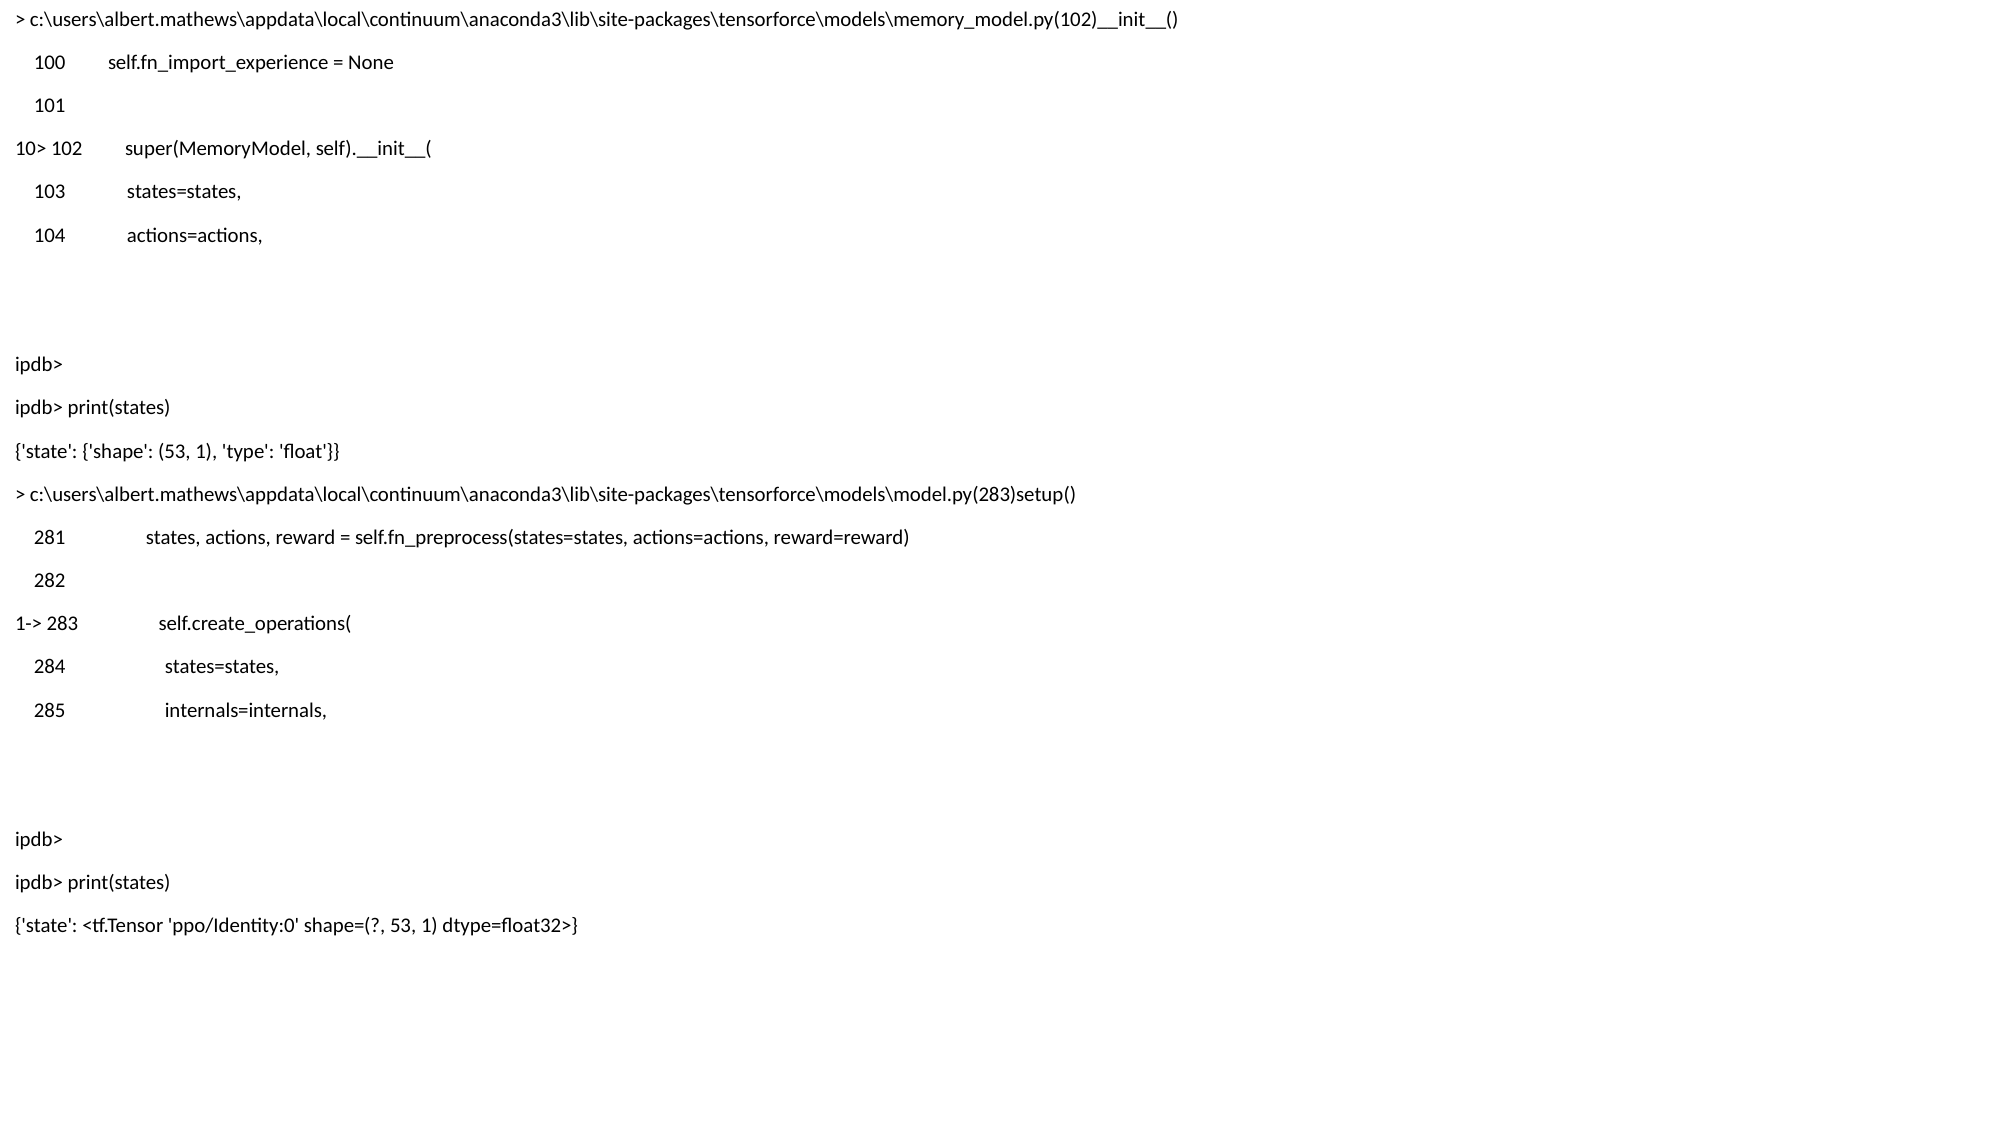

> c:\users\albert.mathews\appdata\local\continuum\anaconda3\lib\site-packages\tensorforce\models\memory_model.py(102)__init__()
    100         self.fn_import_experience = None
    101
10> 102         super(MemoryModel, self).__init__(
    103             states=states,
    104             actions=actions,

ipdb>
ipdb> print(states)
{'state': {'shape': (53, 1), 'type': 'float'}}
> c:\users\albert.mathews\appdata\local\continuum\anaconda3\lib\site-packages\tensorforce\models\model.py(283)setup()
    281                 states, actions, reward = self.fn_preprocess(states=states, actions=actions, reward=reward)
    282
1-> 283                 self.create_operations(
    284                     states=states,
    285                     internals=internals,

ipdb>
ipdb> print(states)
{'state': <tf.Tensor 'ppo/Identity:0' shape=(?, 53, 1) dtype=float32>}